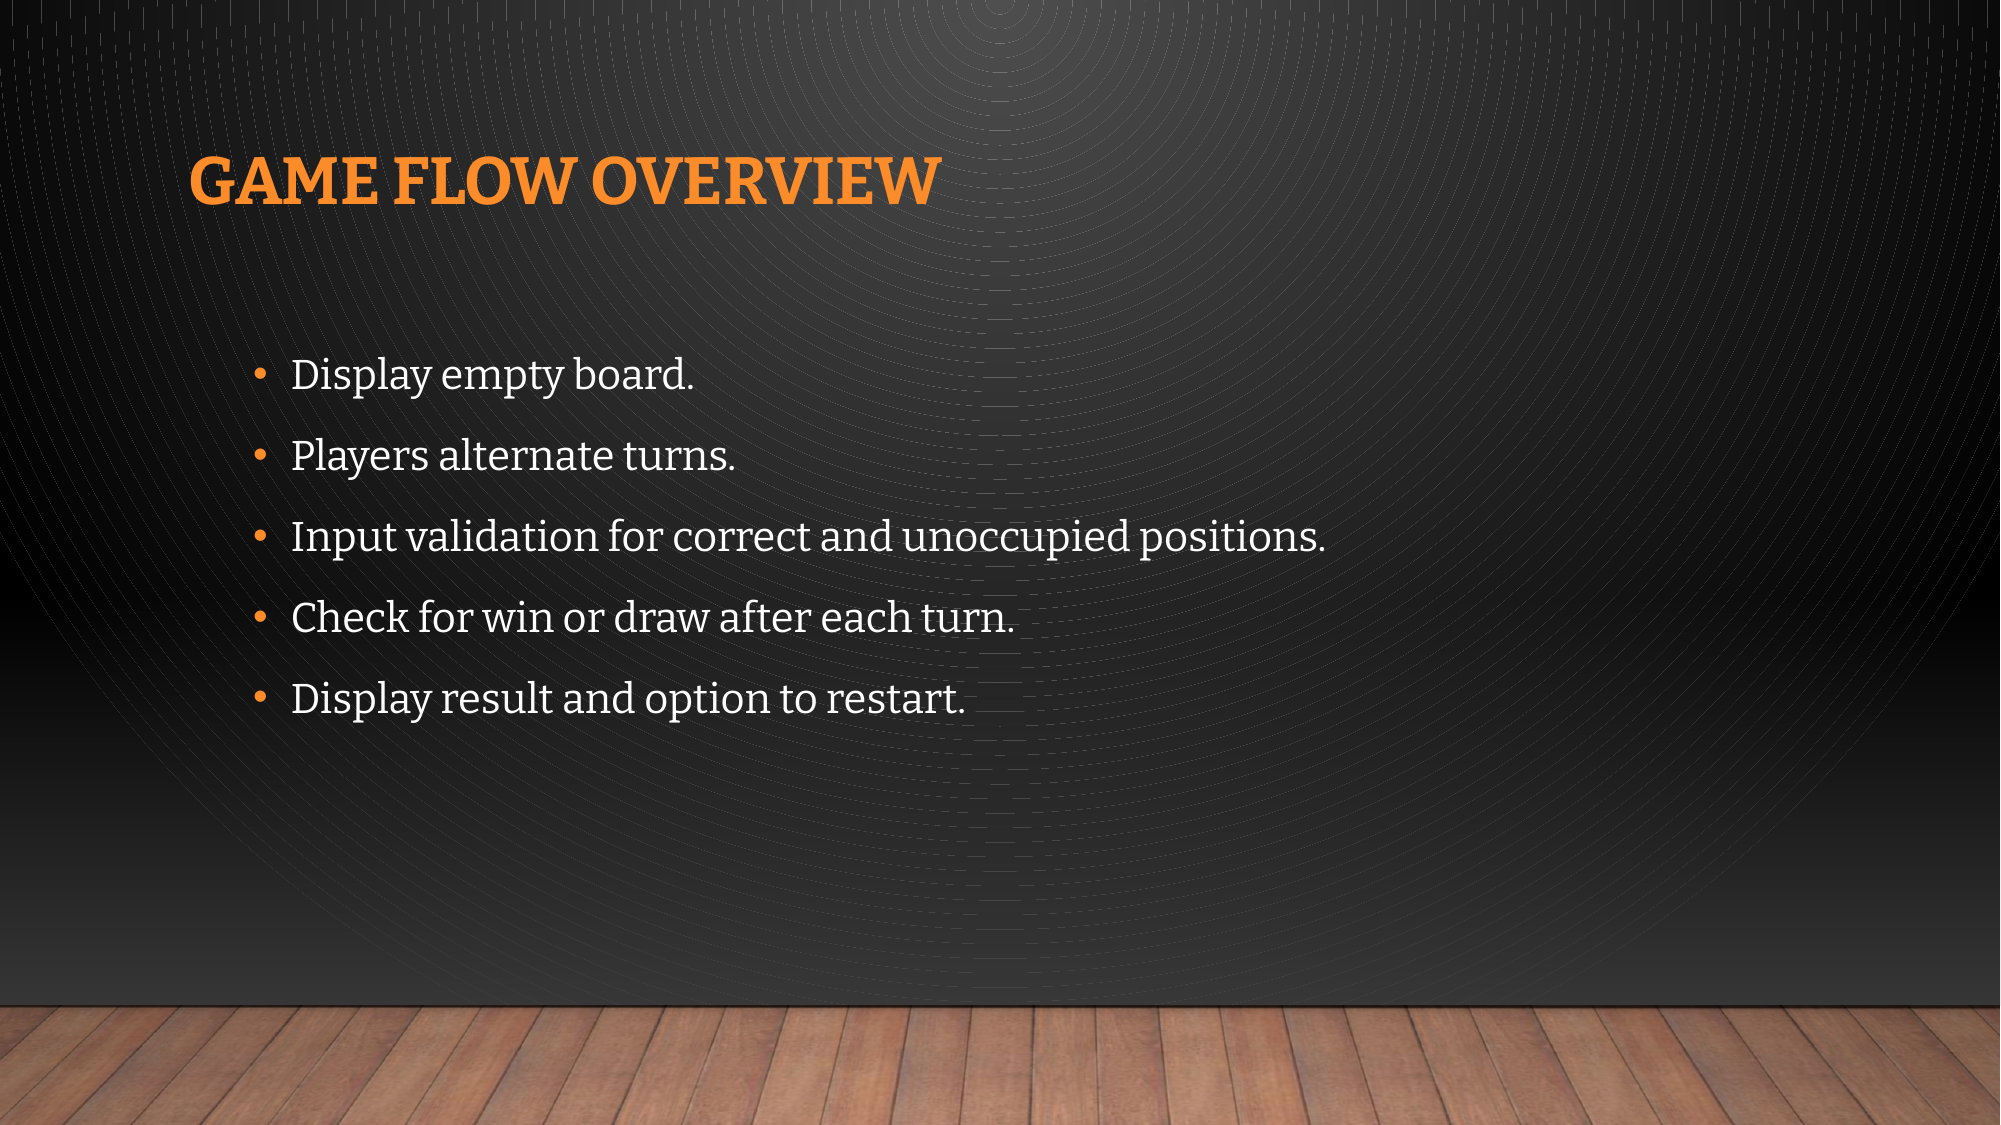

# Game Flow Overview
Display empty board.
Players alternate turns.
Input validation for correct and unoccupied positions.
Check for win or draw after each turn.
Display result and option to restart.